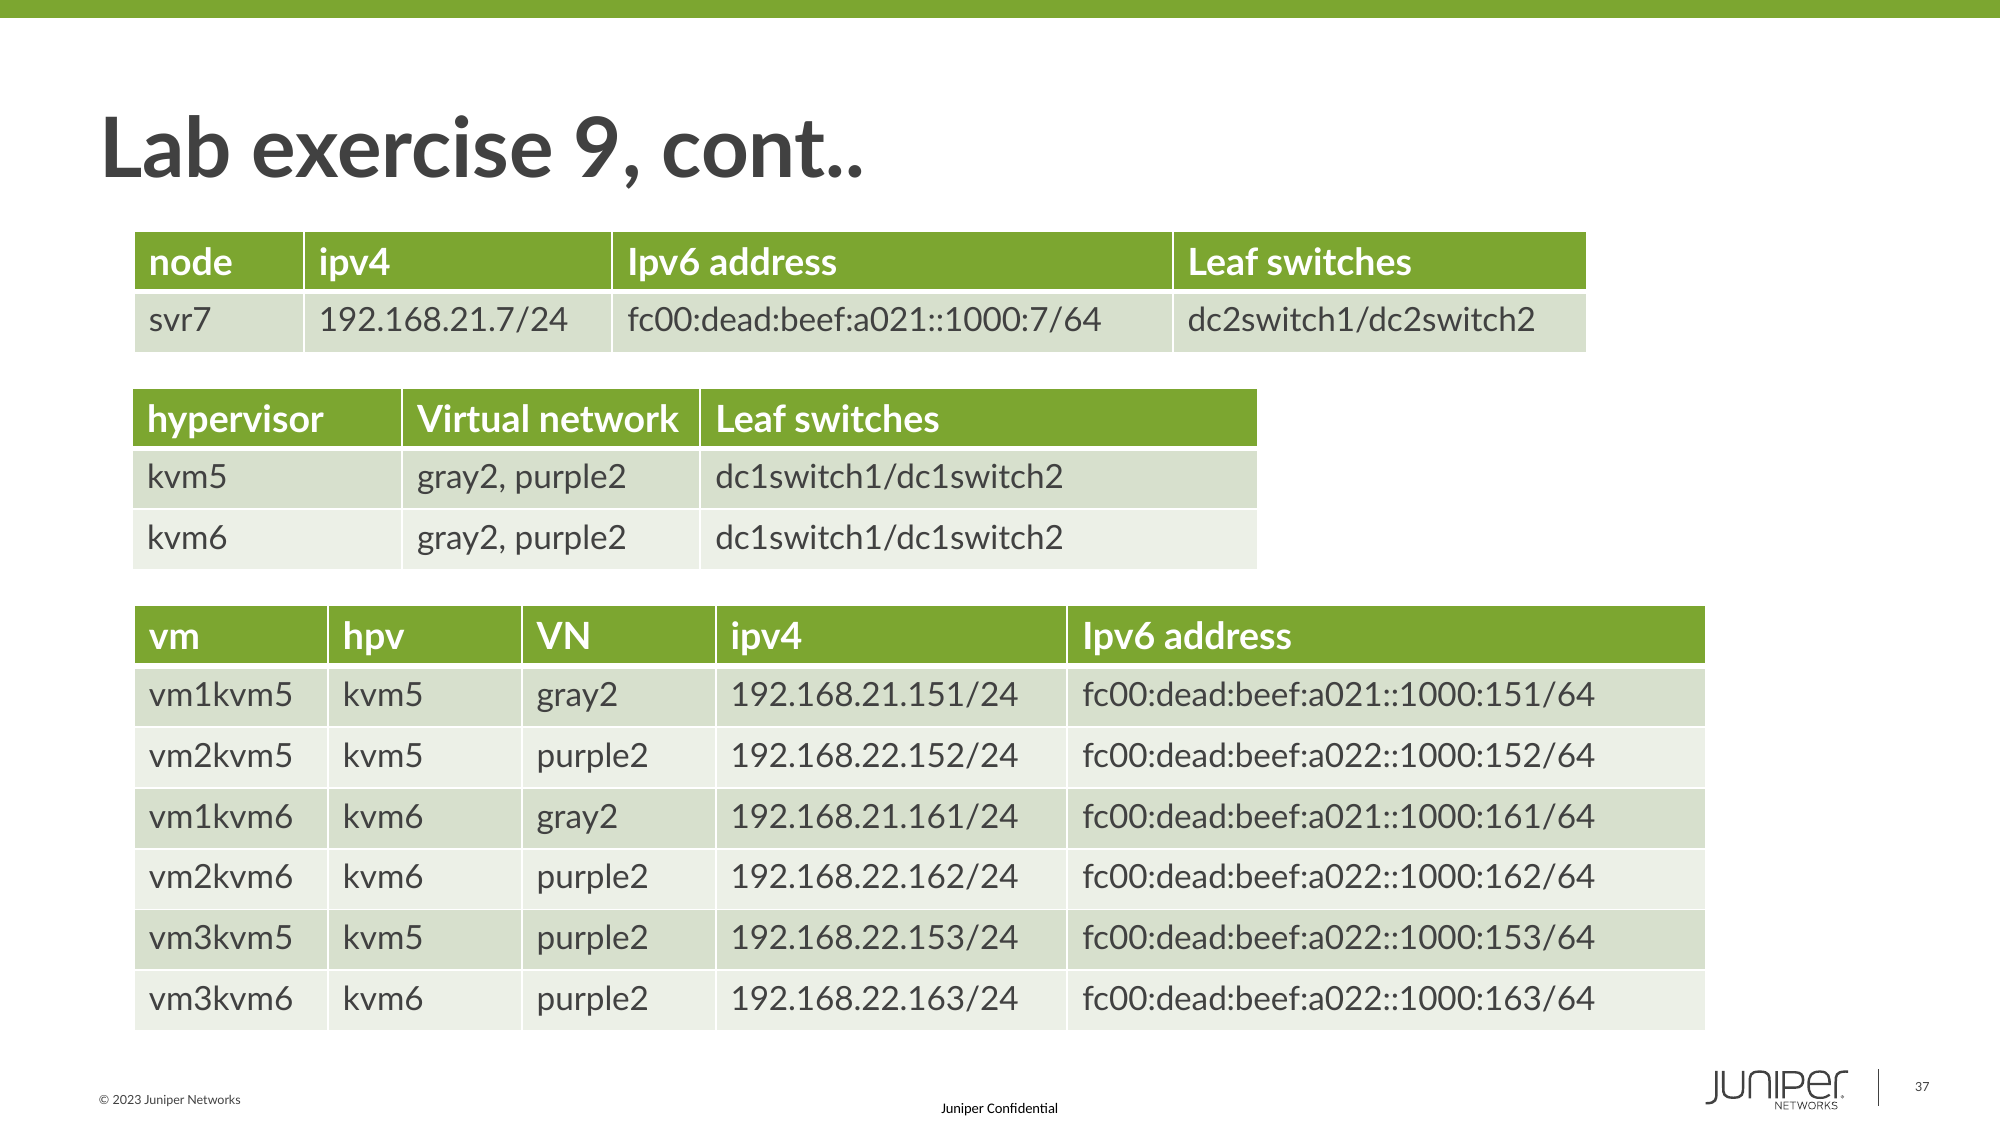

# Lab exercise 9, cont..
| node | ipv4 | Ipv6 address | Leaf switches |
| --- | --- | --- | --- |
| svr7 | 192.168.21.7/24 | fc00:dead:beef:a021::1000:7/64 | dc2switch1/dc2switch2 |
| hypervisor | Virtual network | Leaf switches |
| --- | --- | --- |
| kvm5 | gray2, purple2 | dc1switch1/dc1switch2 |
| kvm6 | gray2, purple2 | dc1switch1/dc1switch2 |
| vm | hpv | VN | ipv4 | Ipv6 address |
| --- | --- | --- | --- | --- |
| vm1kvm5 | kvm5 | gray2 | 192.168.21.151/24 | fc00:dead:beef:a021::1000:151/64 |
| vm2kvm5 | kvm5 | purple2 | 192.168.22.152/24 | fc00:dead:beef:a022::1000:152/64 |
| vm1kvm6 | kvm6 | gray2 | 192.168.21.161/24 | fc00:dead:beef:a021::1000:161/64 |
| vm2kvm6 | kvm6 | purple2 | 192.168.22.162/24 | fc00:dead:beef:a022::1000:162/64 |
| vm3kvm5 | kvm5 | purple2 | 192.168.22.153/24 | fc00:dead:beef:a022::1000:153/64 |
| vm3kvm6 | kvm6 | purple2 | 192.168.22.163/24 | fc00:dead:beef:a022::1000:163/64 |